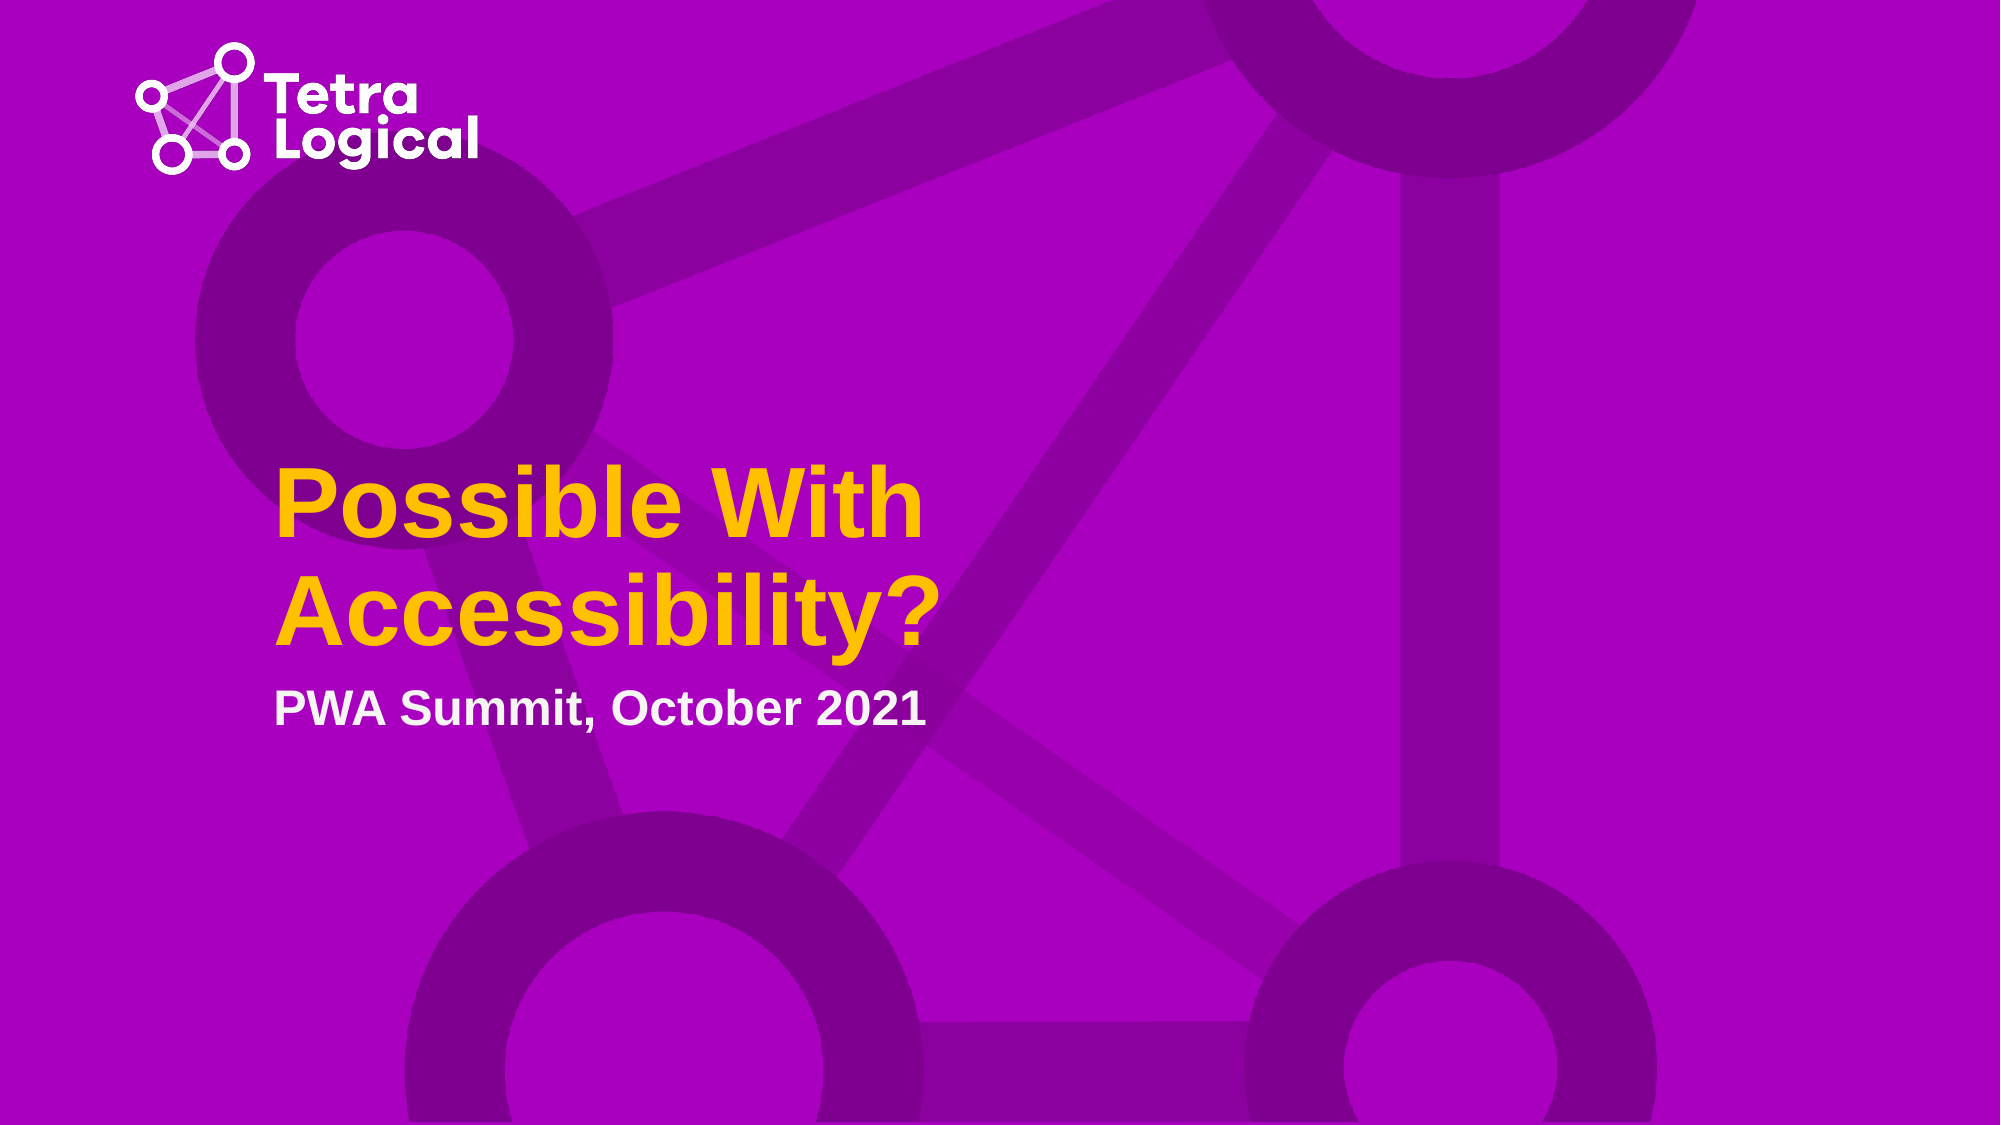

# Possible With Accessibility?
PWA Summit, October 2021